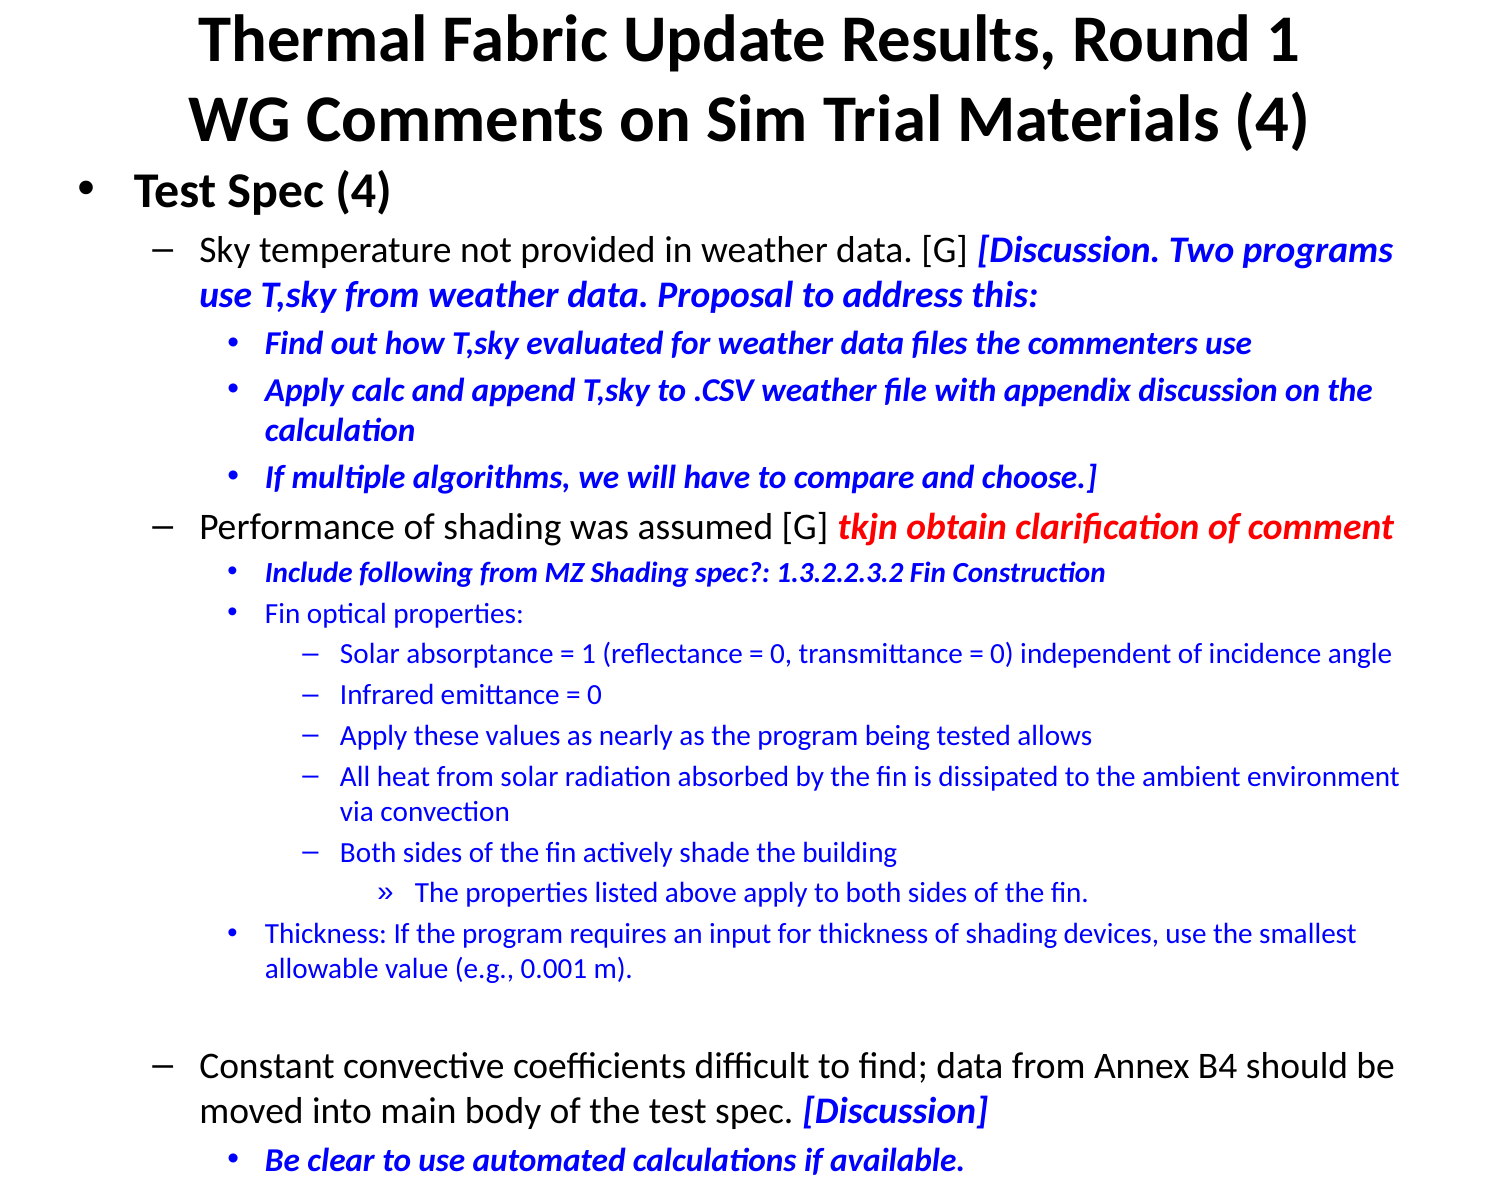

# Thermal Fabric Update Results, Round 1 WG Comments on Sim Trial Materials (4)
Test Spec (4)
Sky temperature not provided in weather data. [G] [Discussion. Two programs use T,sky from weather data. Proposal to address this:
Find out how T,sky evaluated for weather data files the commenters use
Apply calc and append T,sky to .CSV weather file with appendix discussion on the calculation
If multiple algorithms, we will have to compare and choose.]
Performance of shading was assumed [G] tkjn obtain clarification of comment
Include following from MZ Shading spec?: 1.3.2.2.3.2 Fin Construction
Fin optical properties:
Solar absorptance = 1 (reflectance = 0, transmittance = 0) independent of incidence angle
Infrared emittance = 0
Apply these values as nearly as the program being tested allows
All heat from solar radiation absorbed by the fin is dissipated to the ambient environment via convection
Both sides of the fin actively shade the building
The properties listed above apply to both sides of the fin.
Thickness: If the program requires an input for thickness of shading devices, use the smallest allowable value (e.g., 0.001 m).

Constant convective coefficients difficult to find; data from Annex B4 should be moved into main body of the test spec. [Discussion]
Be clear to use automated calculations if available.